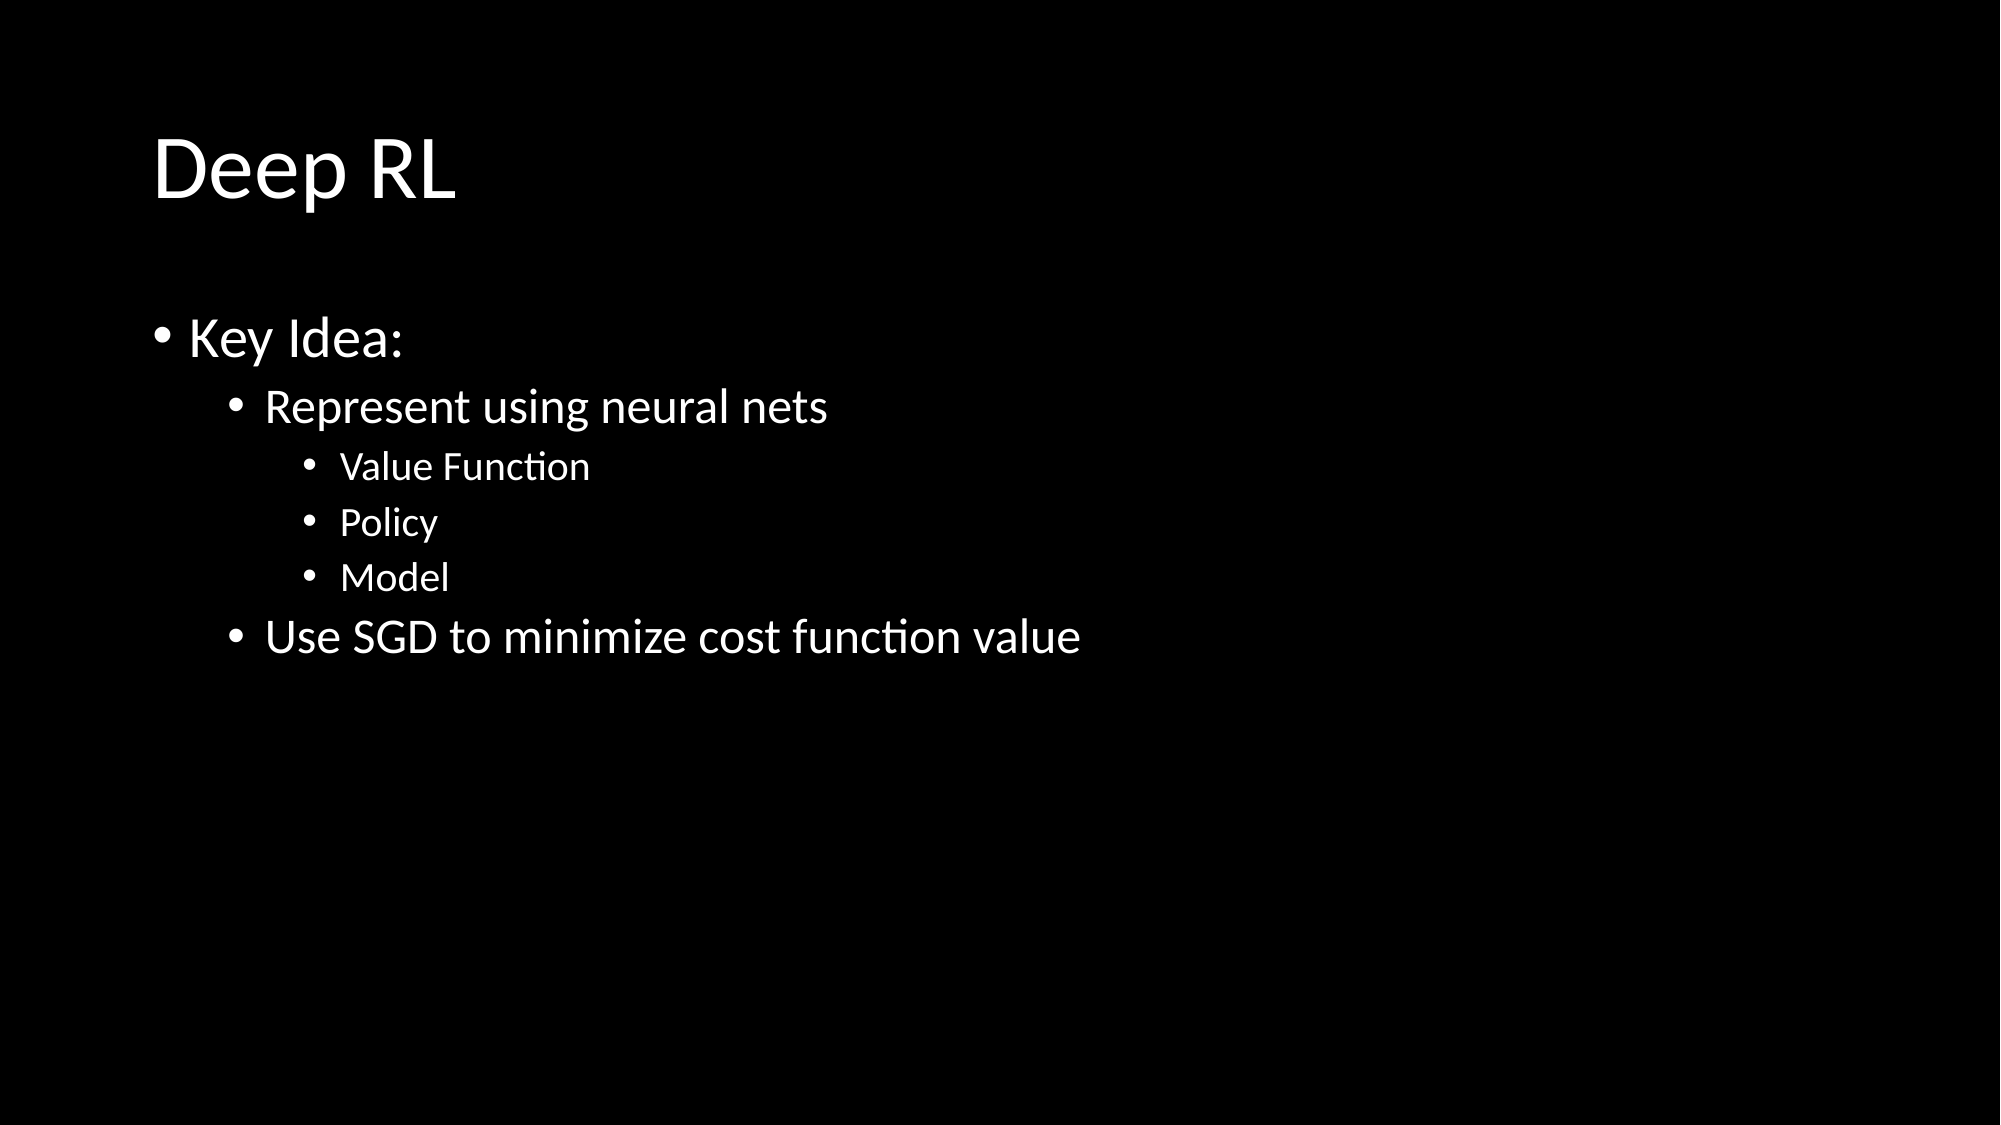

# Deep RL
Key Idea:
Represent using neural nets
Value Function
Policy
Model
Use SGD to minimize cost function value